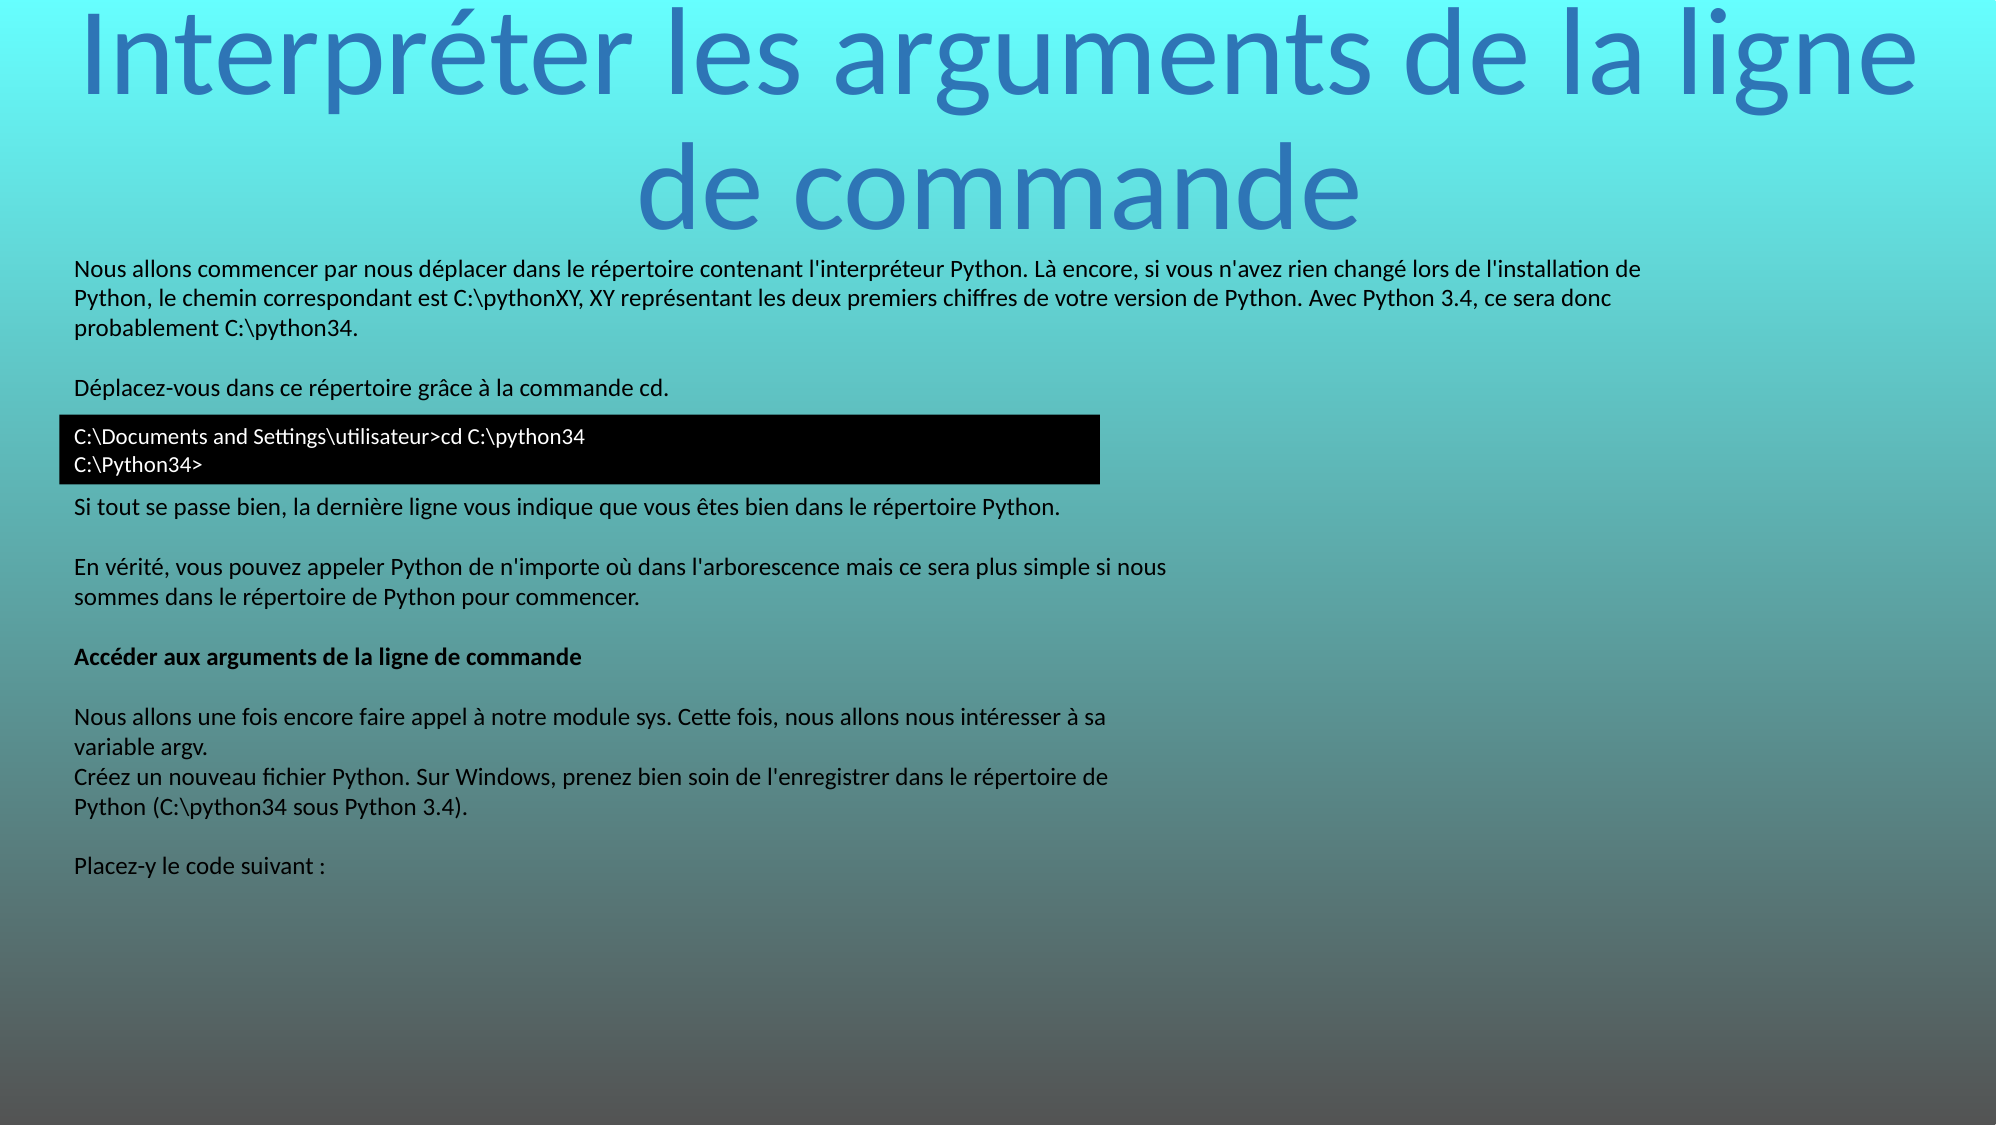

# Interpréter les arguments de la ligne de commande
Nous allons commencer par nous déplacer dans le répertoire contenant l'interpréteur Python. Là encore, si vous n'avez rien changé lors de l'installation de Python, le chemin correspondant est C:\pythonXY, XY représentant les deux premiers chiffres de votre version de Python. Avec Python 3.4, ce sera donc probablement C:\python34.

Déplacez-vous dans ce répertoire grâce à la commande cd.
C:\Documents and Settings\utilisateur>cd C:\python34
C:\Python34>
Si tout se passe bien, la dernière ligne vous indique que vous êtes bien dans le répertoire Python.

En vérité, vous pouvez appeler Python de n'importe où dans l'arborescence mais ce sera plus simple si nous sommes dans le répertoire de Python pour commencer.

Accéder aux arguments de la ligne de commande

Nous allons une fois encore faire appel à notre module sys. Cette fois, nous allons nous intéresser à sa variable argv.
Créez un nouveau fichier Python. Sur Windows, prenez bien soin de l'enregistrer dans le répertoire de Python (C:\python34 sous Python 3.4).

Placez-y le code suivant :

528